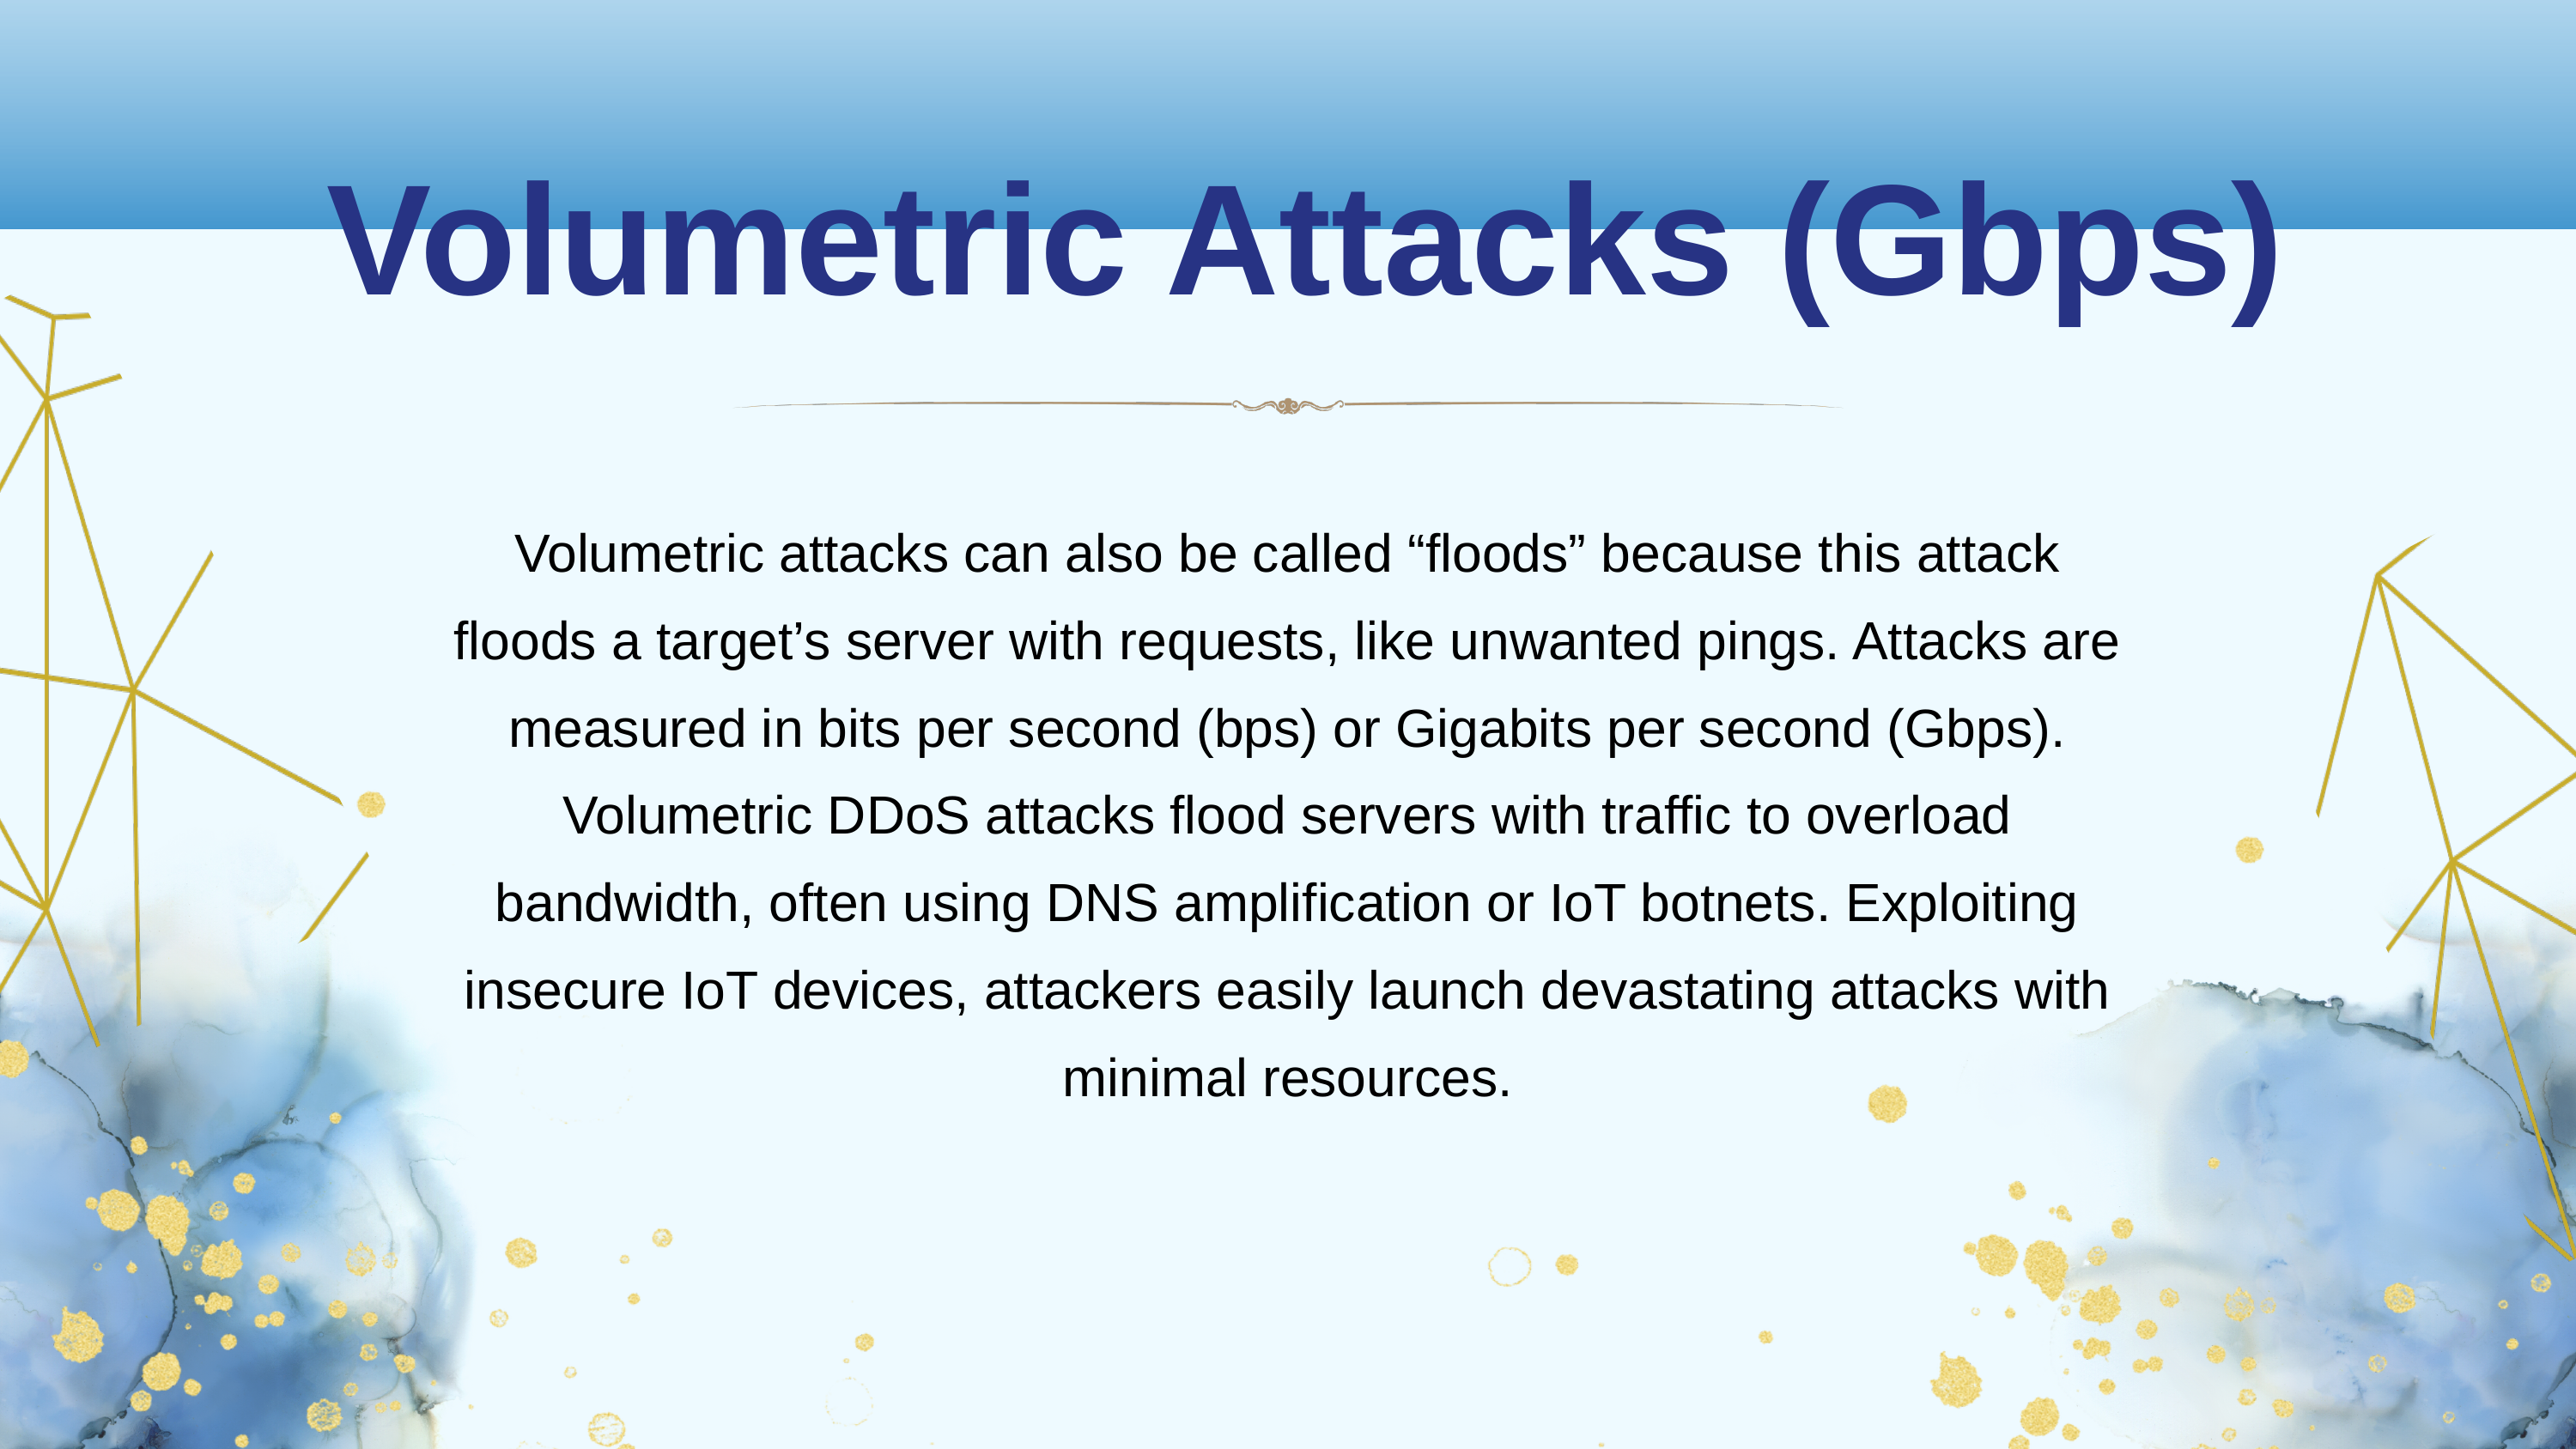

Volumetric Attacks (Gbps)

Volumetric attacks can also be called “floods” because this attack floods a target’s server with requests, like unwanted pings. Attacks are measured in bits per second (bps) or Gigabits per second (Gbps). Volumetric DDoS attacks flood servers with traffic to overload bandwidth, often using DNS amplification or IoT botnets. Exploiting insecure IoT devices, attackers easily launch devastating attacks with minimal resources.